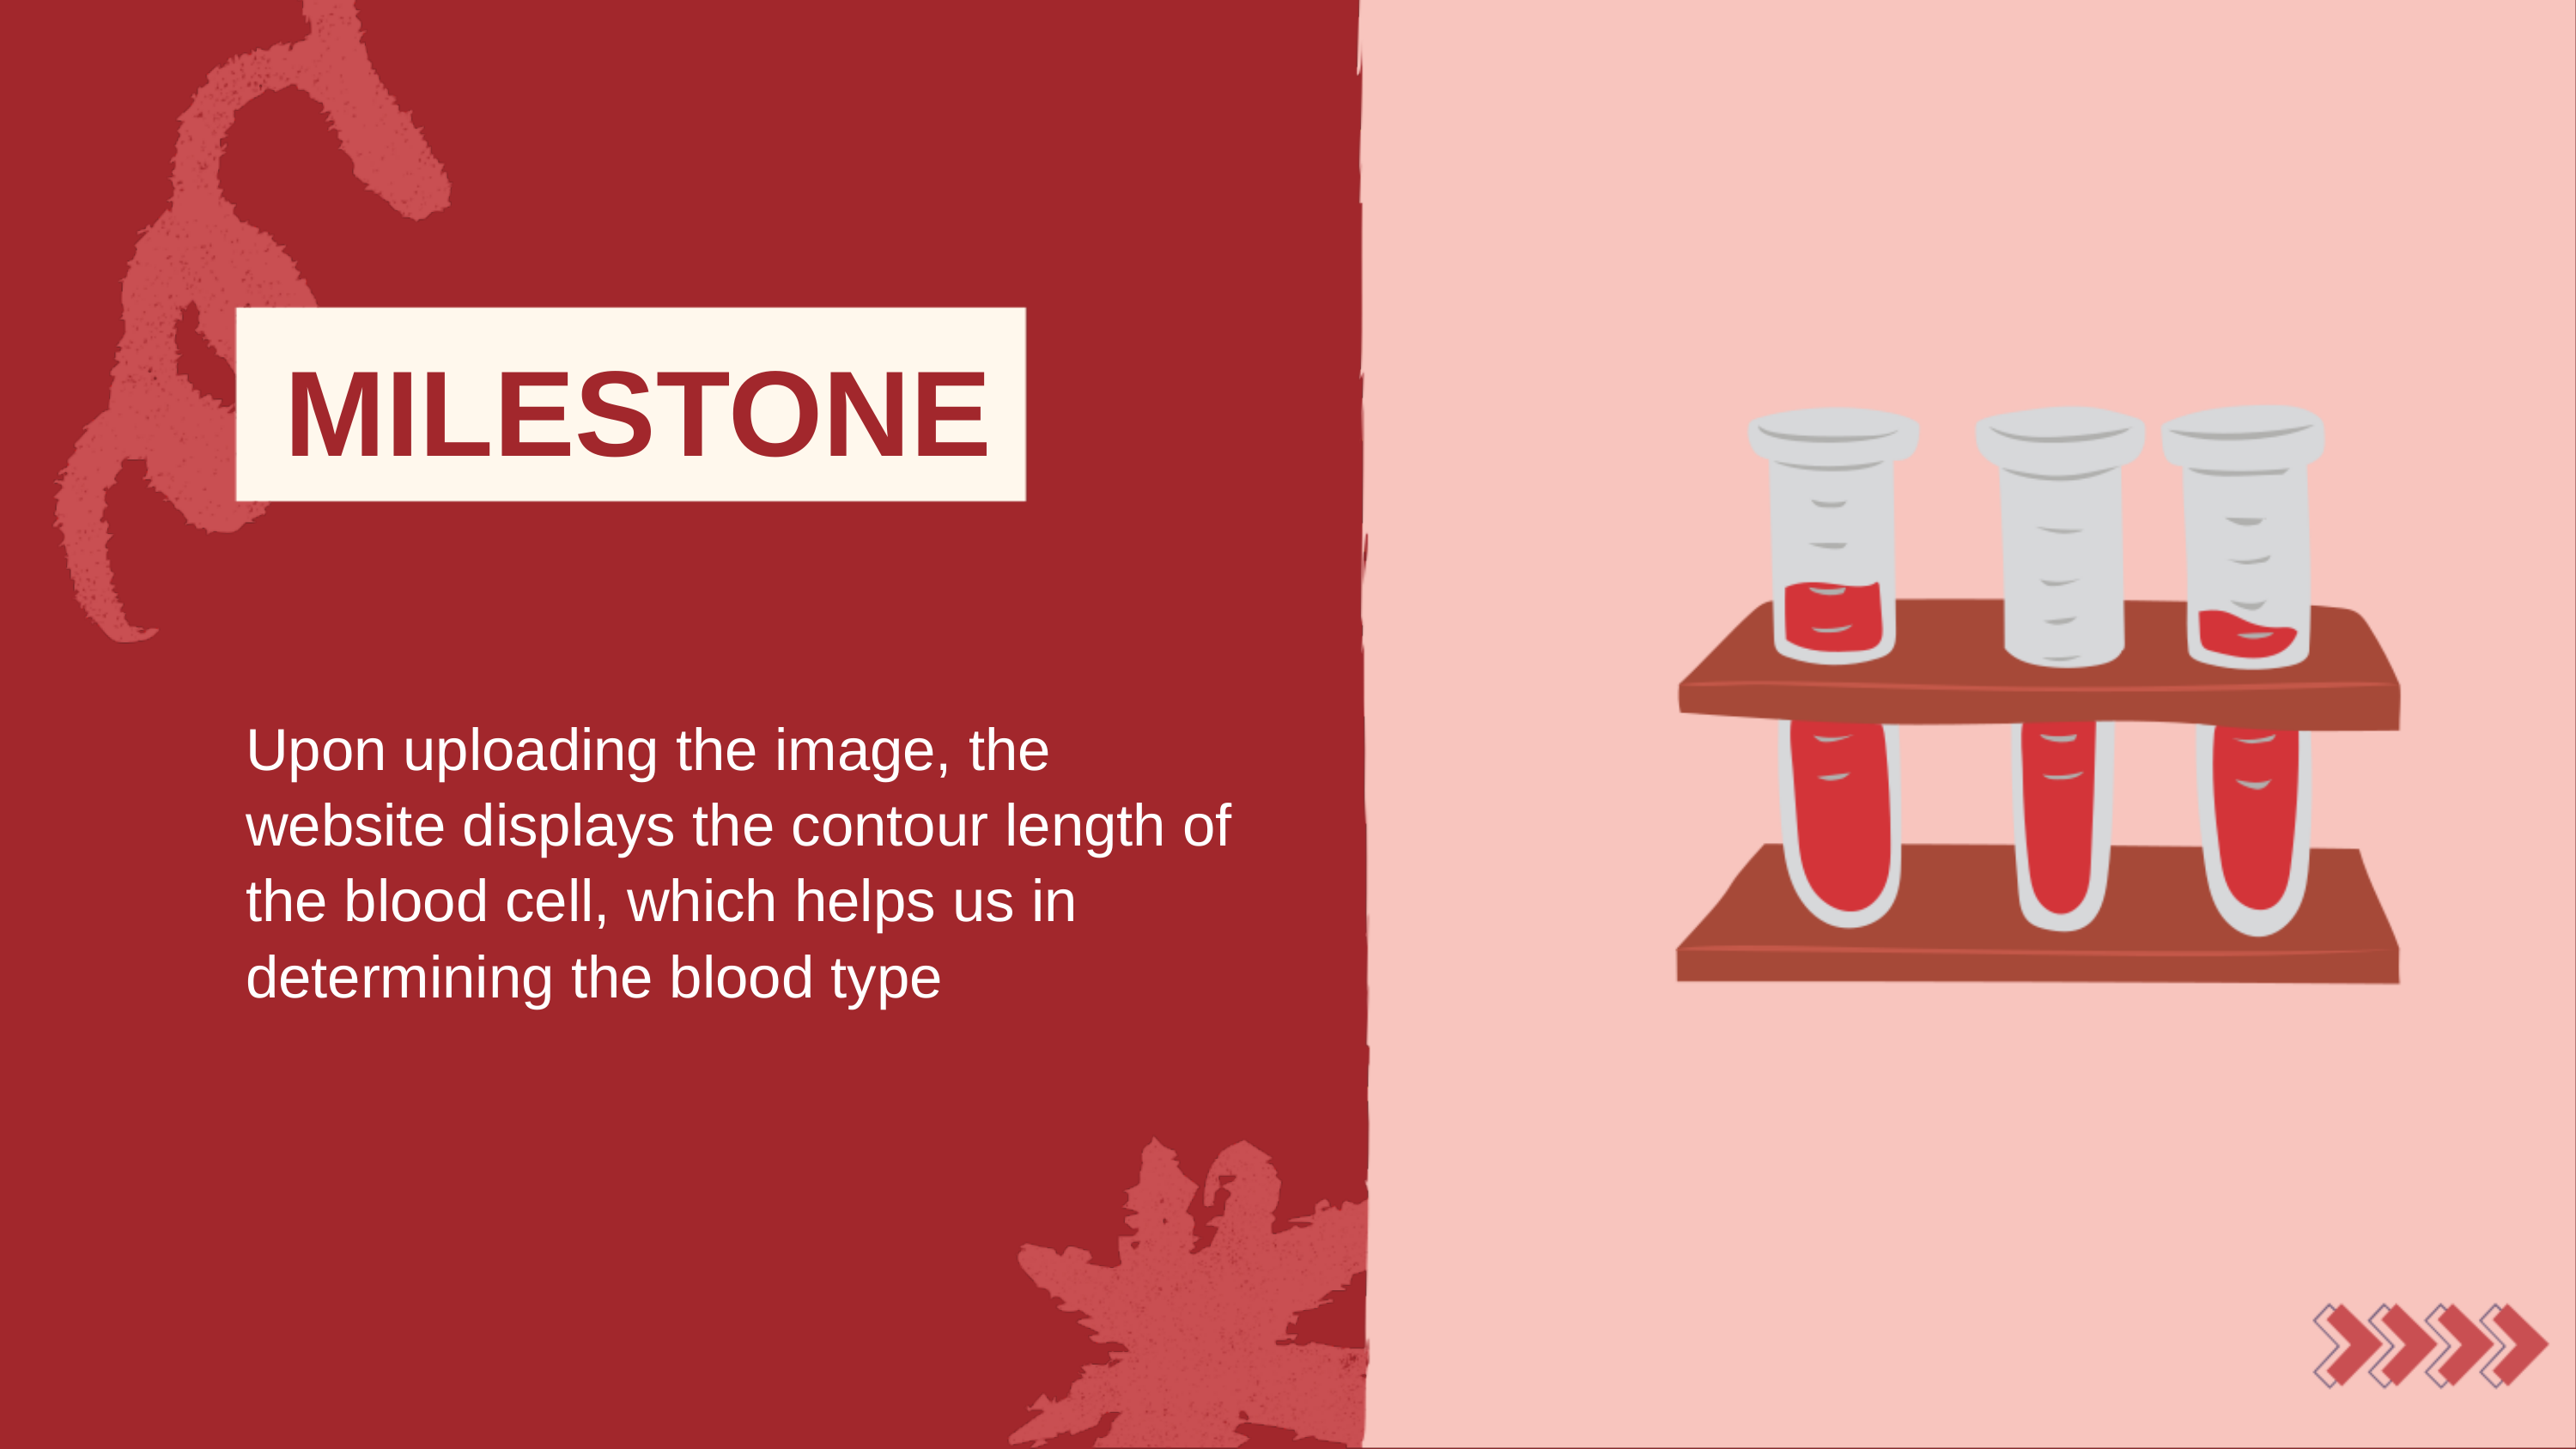

MILESTONE - 3
Upon uploading the image, the website displays the contour length of the blood cell, which helps us in determining the blood type